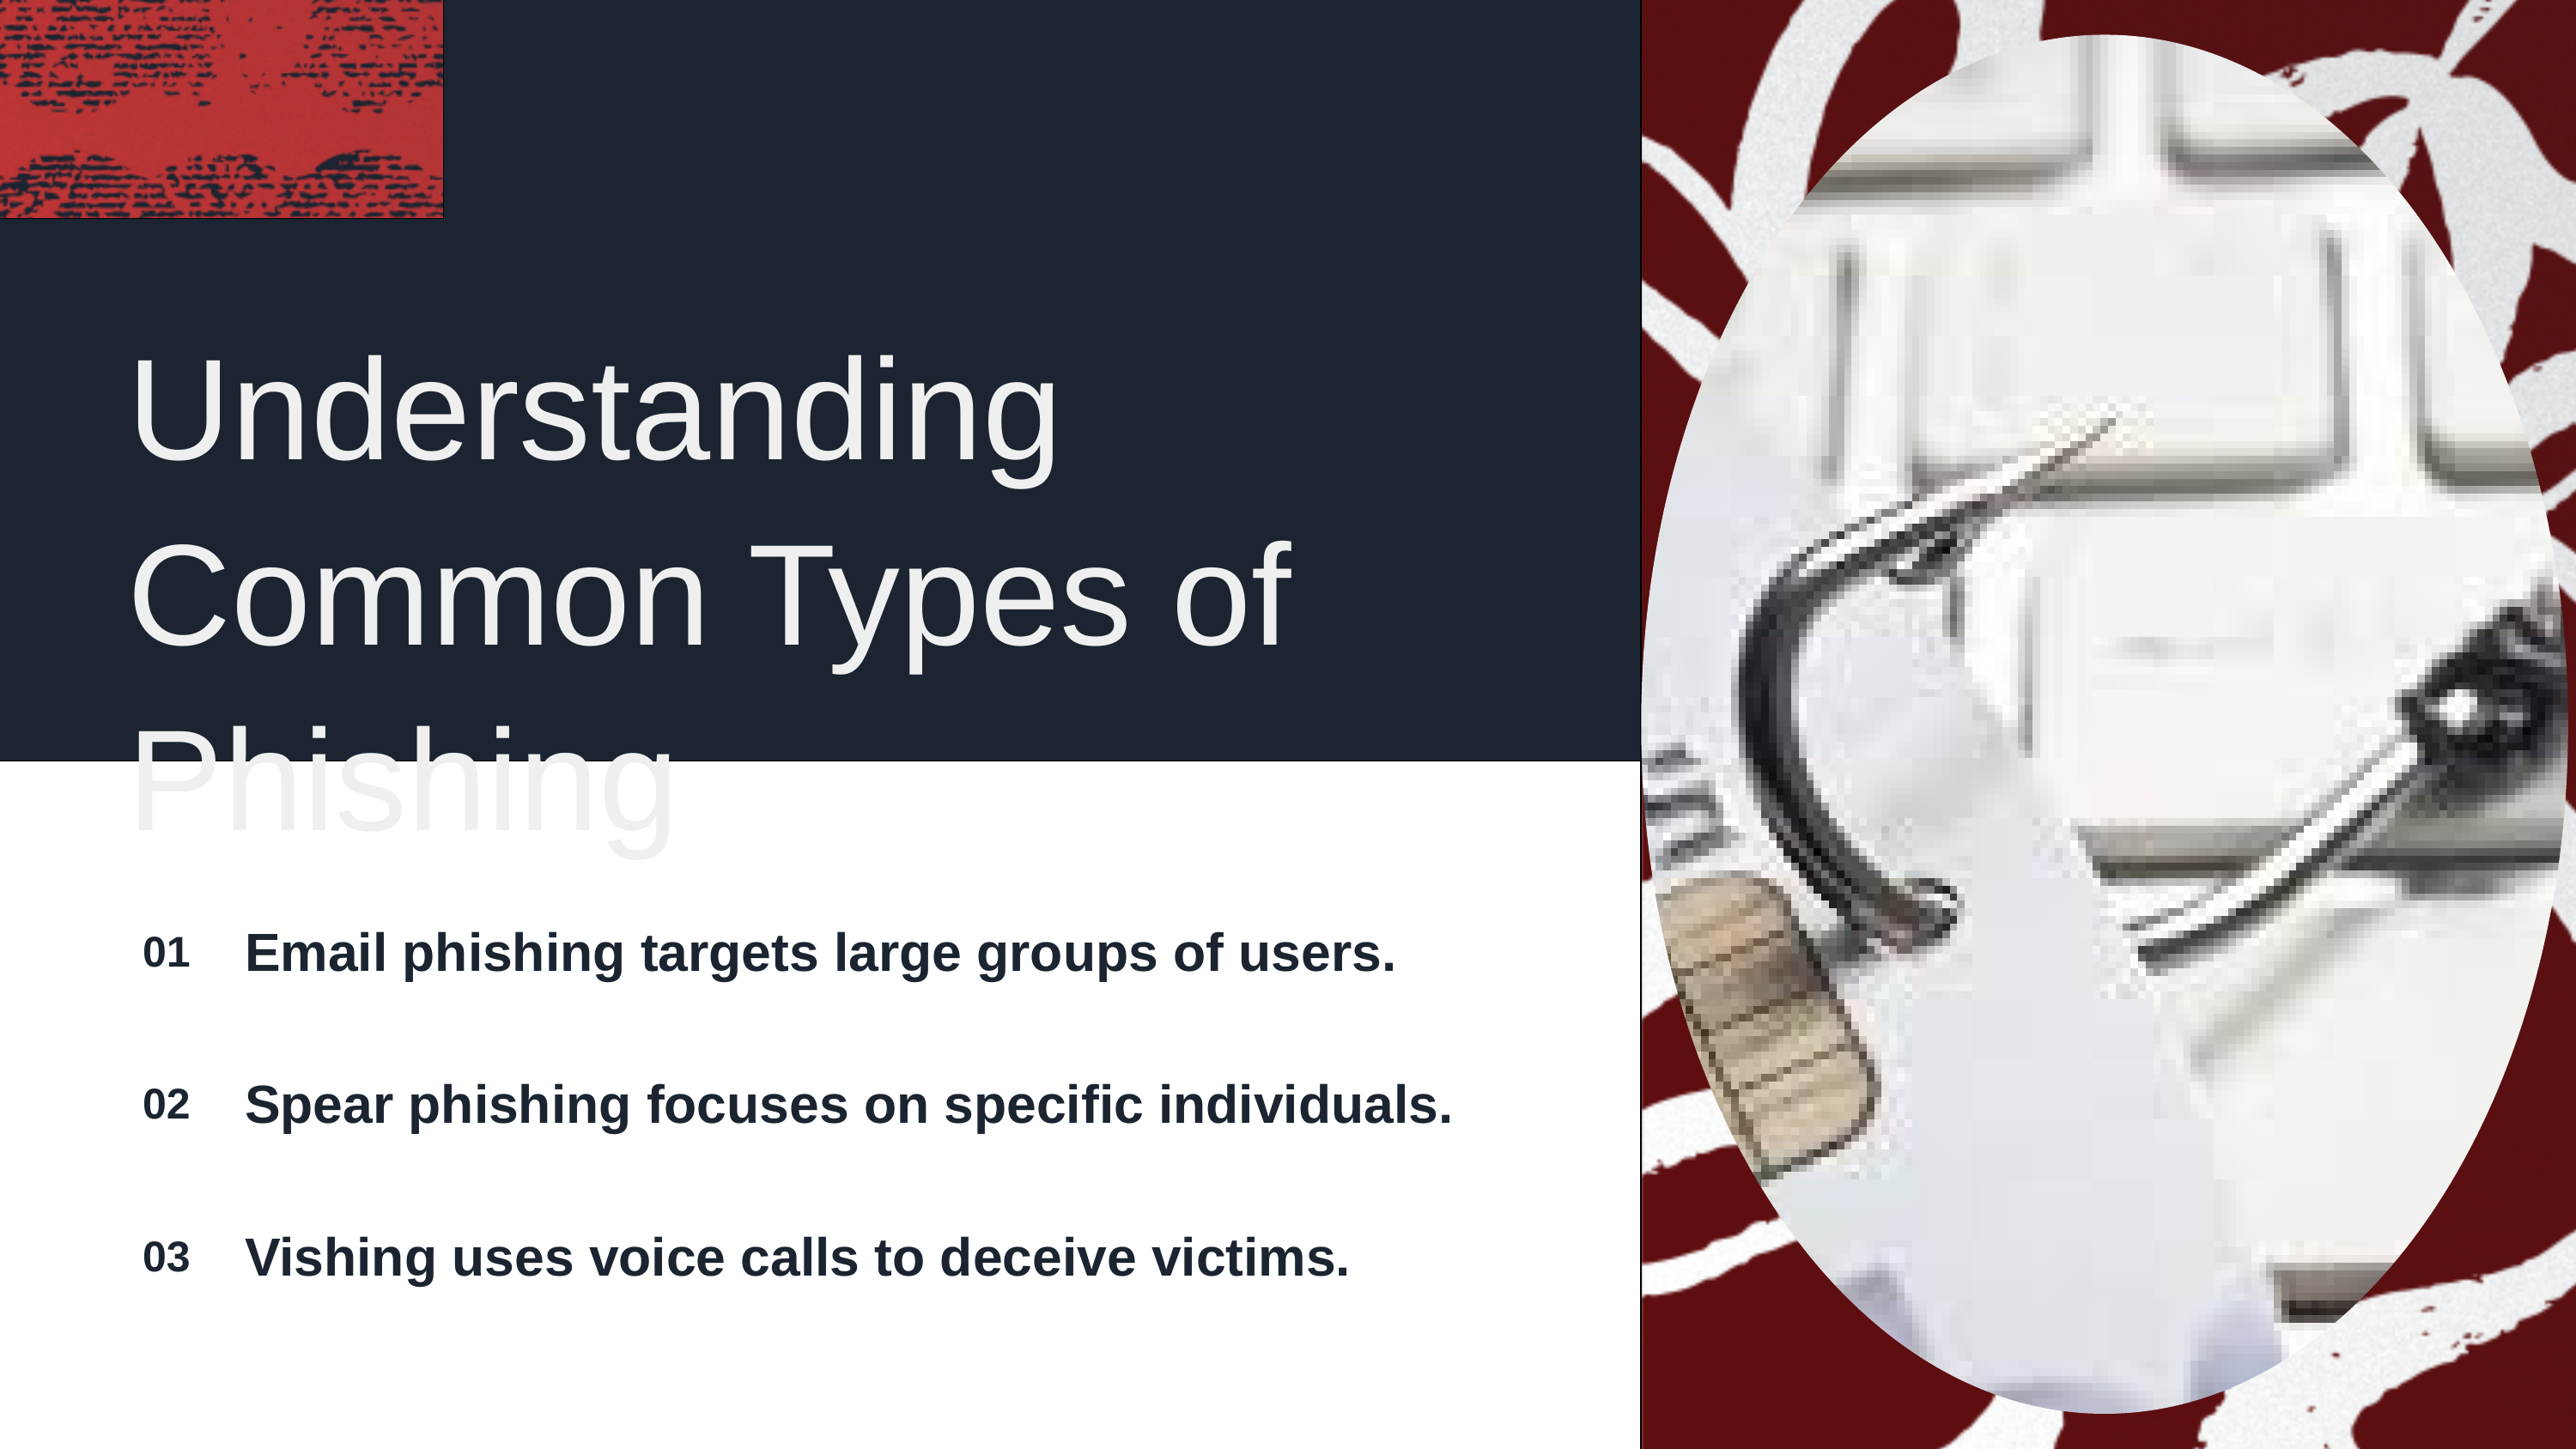

Understanding Common Types of Phishing

Email phishing targets large groups of users.
01
Spear phishing focuses on specific individuals.
02
Vishing uses voice calls to deceive victims.
03